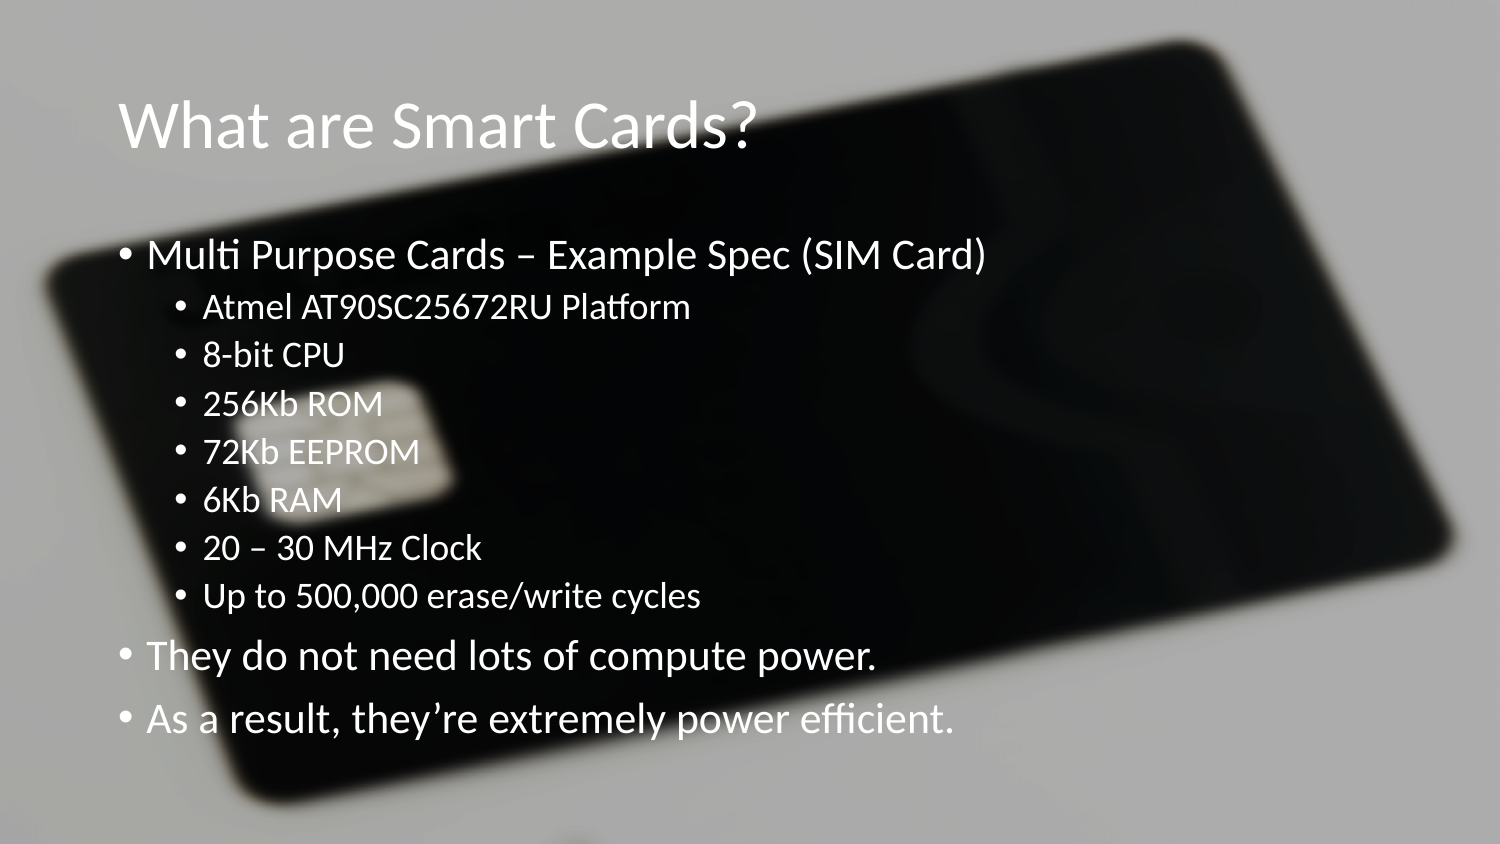

# What are Smart Cards?
Multi Purpose Cards – Example Spec (SIM Card)
Atmel AT90SC25672RU Platform
8-bit CPU
256Kb ROM
72Kb EEPROM
6Kb RAM
20 – 30 MHz Clock
Up to 500,000 erase/write cycles
They do not need lots of compute power.
As a result, they’re extremely power efficient.